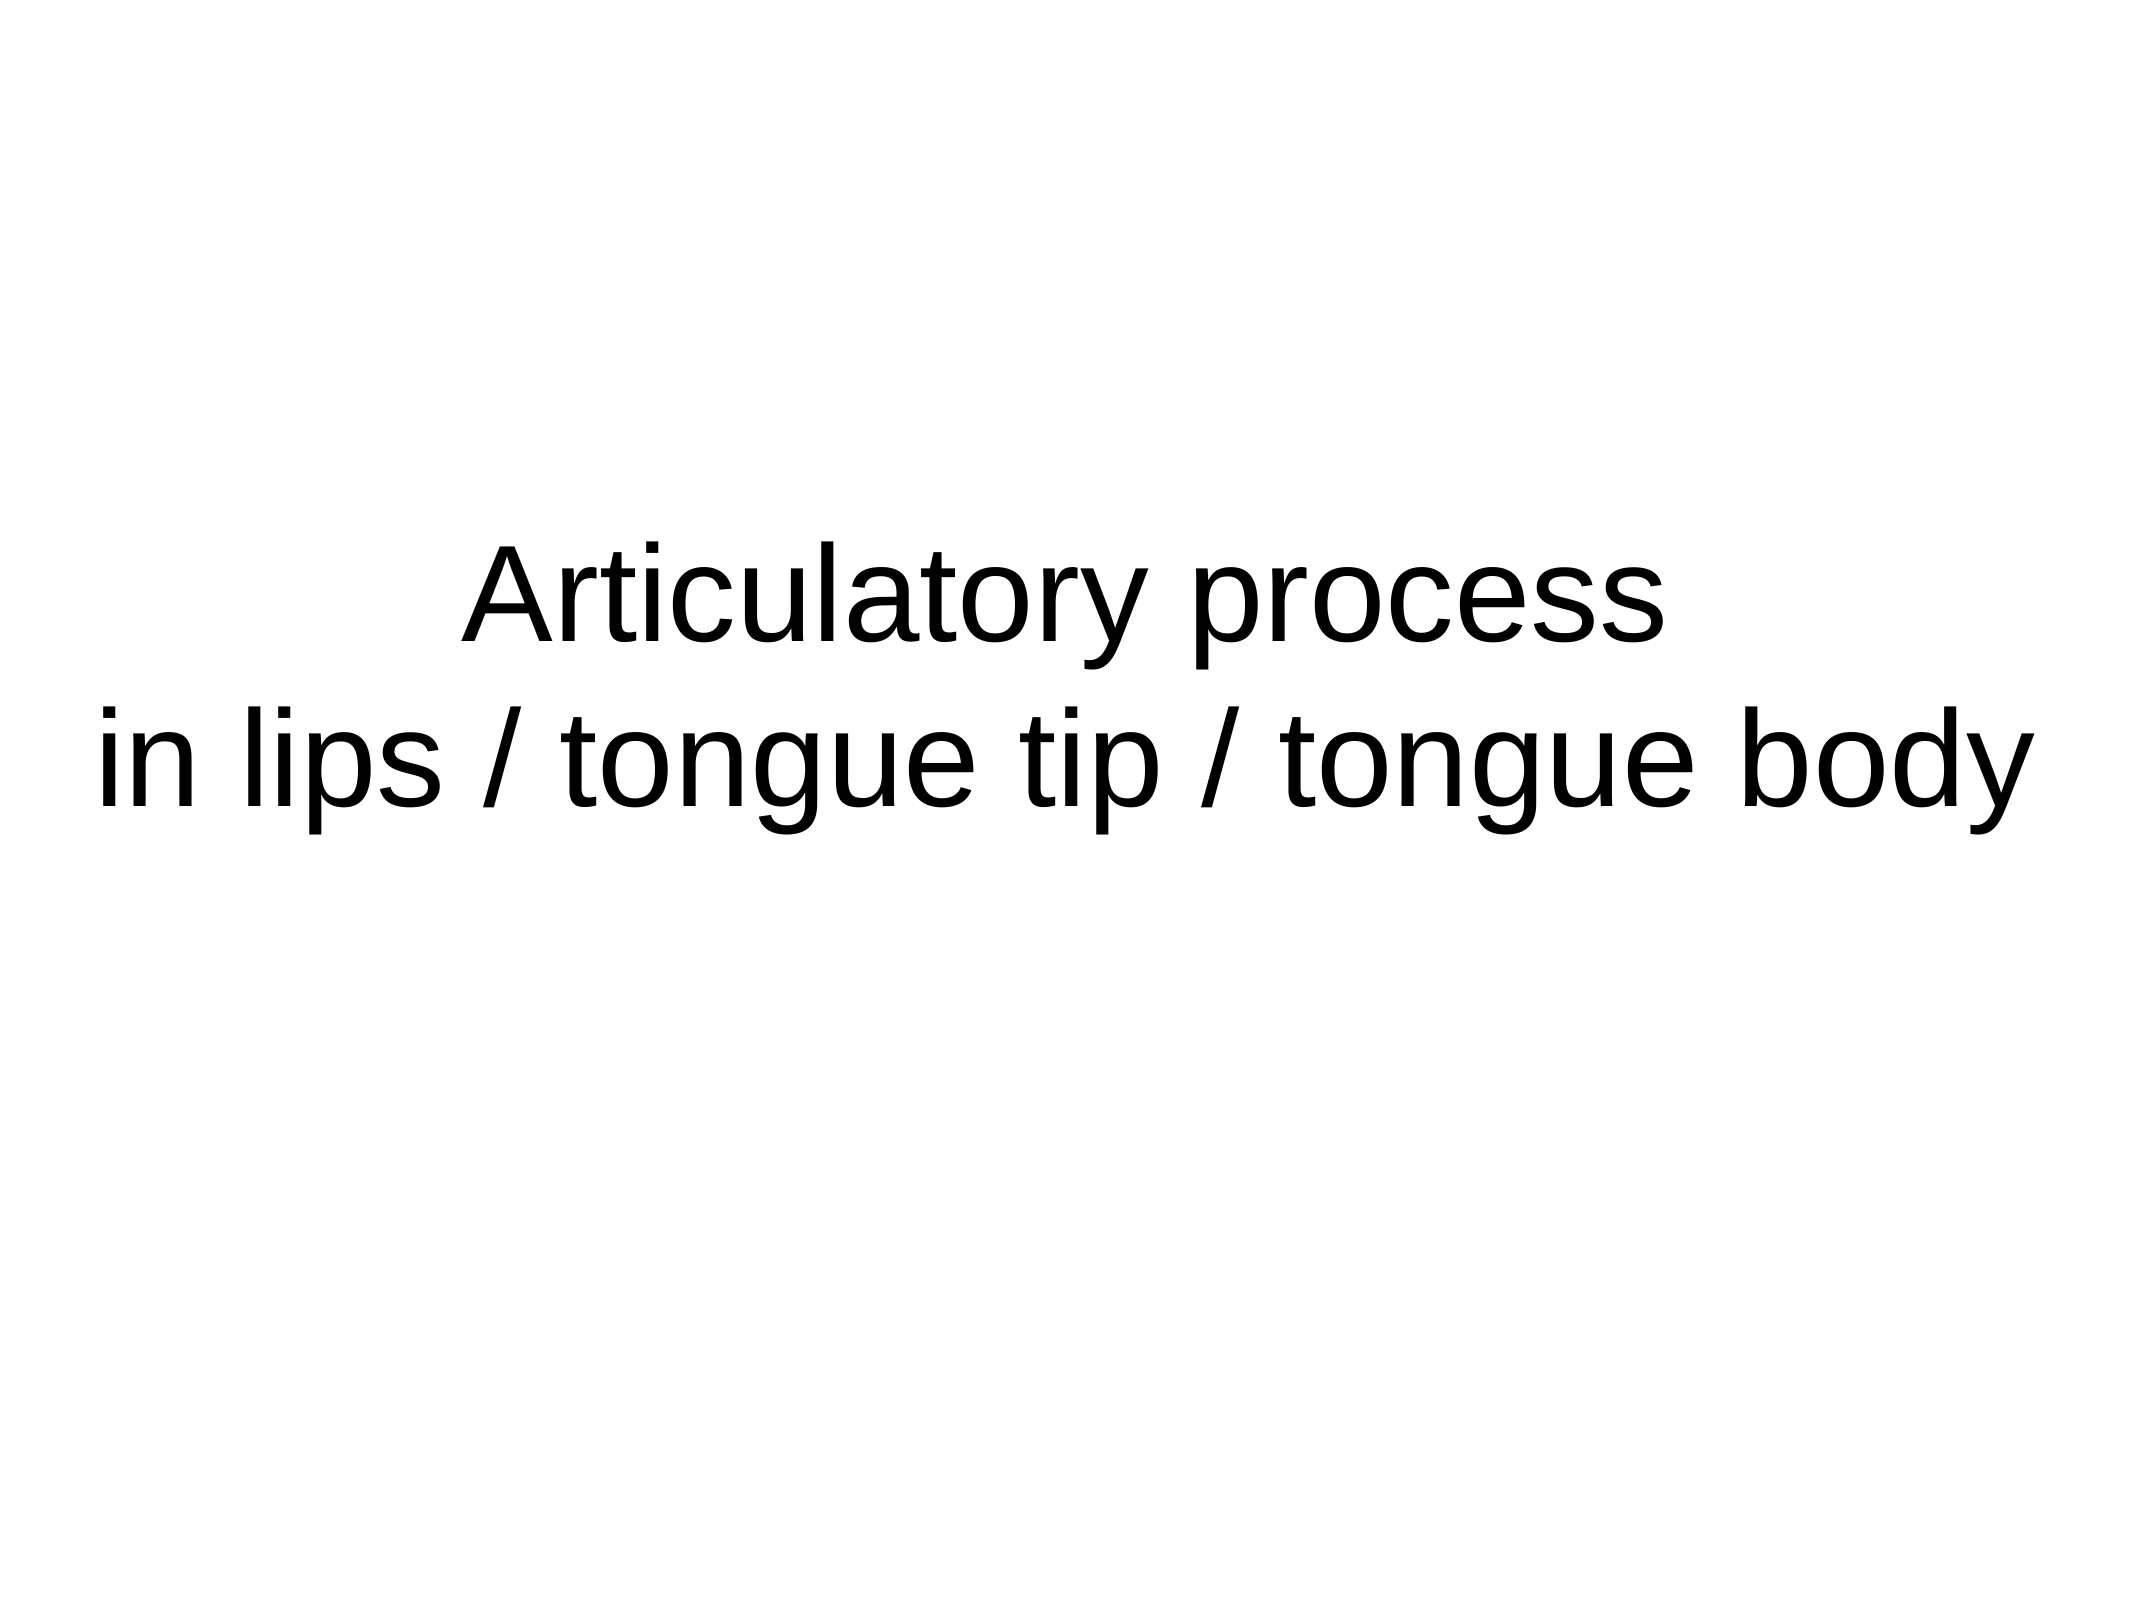

# Articulatory process in lips / tongue tip / tongue body